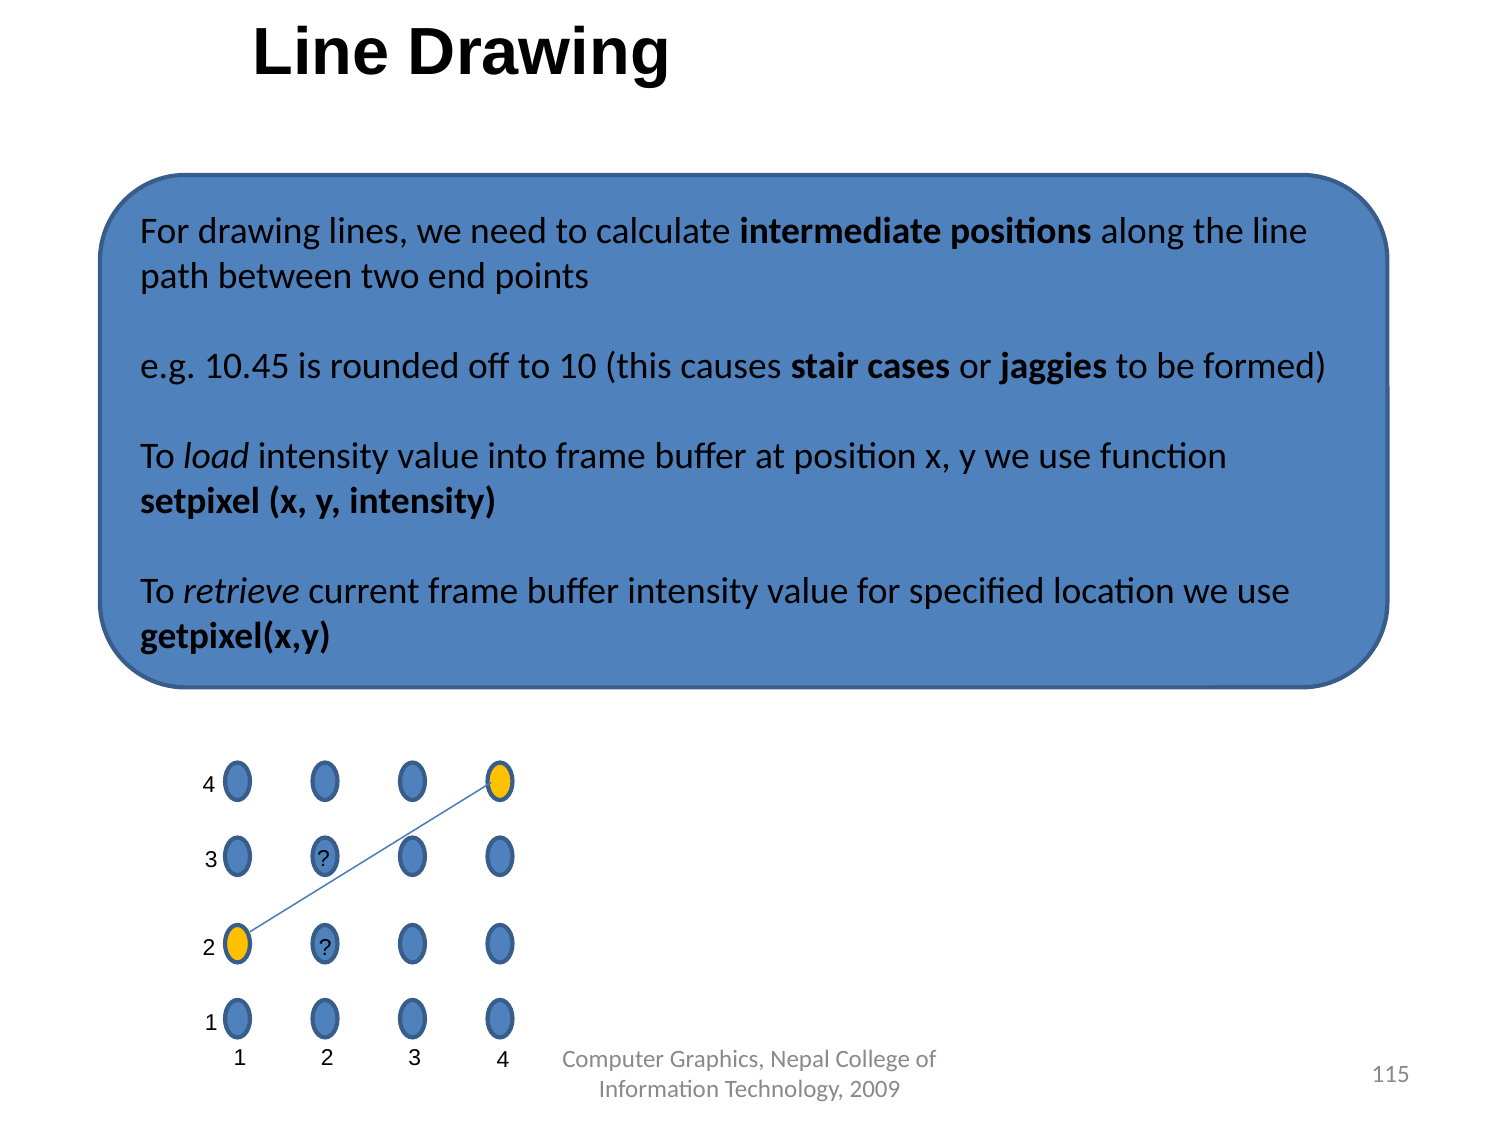

Line Drawing

For drawing lines, we need to calculate intermediate positions along the line path between two end points

e.g. 10.45 is rounded off to 10 (this causes stair cases or jaggies to be formed)

To load intensity value into frame buffer at position x, y we use function
setpixel (x, y, intensity)

To retrieve current frame buffer intensity value for specified location we use getpixel(x,y)

4

?
3

2

?

1

1
2
3
4
Computer Graphics, Nepal College of Information Technology, 2009
115